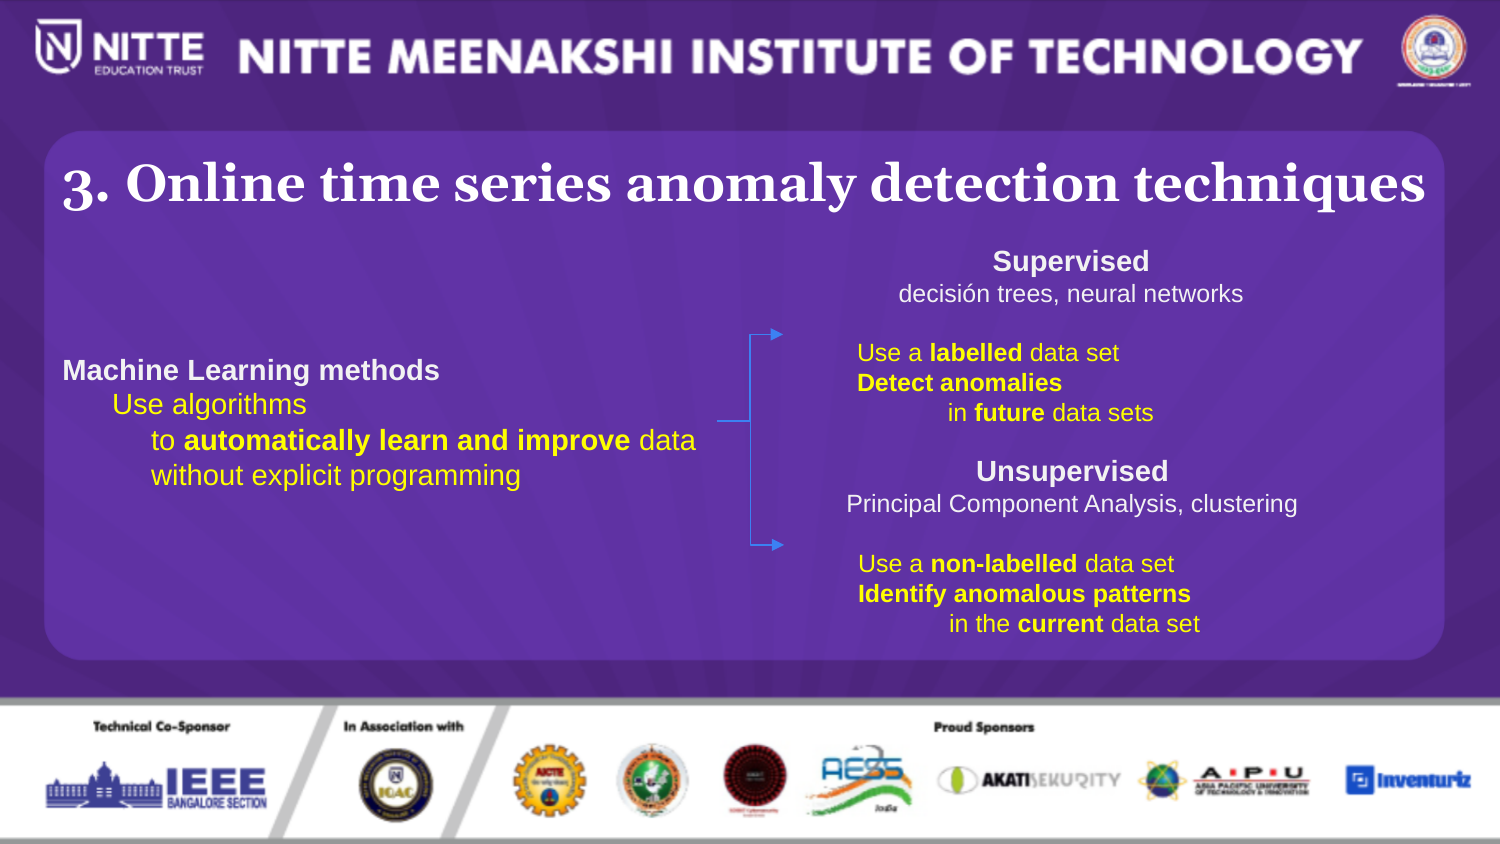

3. Online time series anomaly detection techniques
Supervised
decisión trees, neural networks

	Use a labelled data set
	Detect anomalies
		in future data sets
Machine Learning methods
      Use algorithms
	to automatically learn and improve data
	without explicit programming
Unsupervised
Principal Component Analysis, clustering

	Use a non-labelled data set
	Identify anomalous patterns
			in the current data set